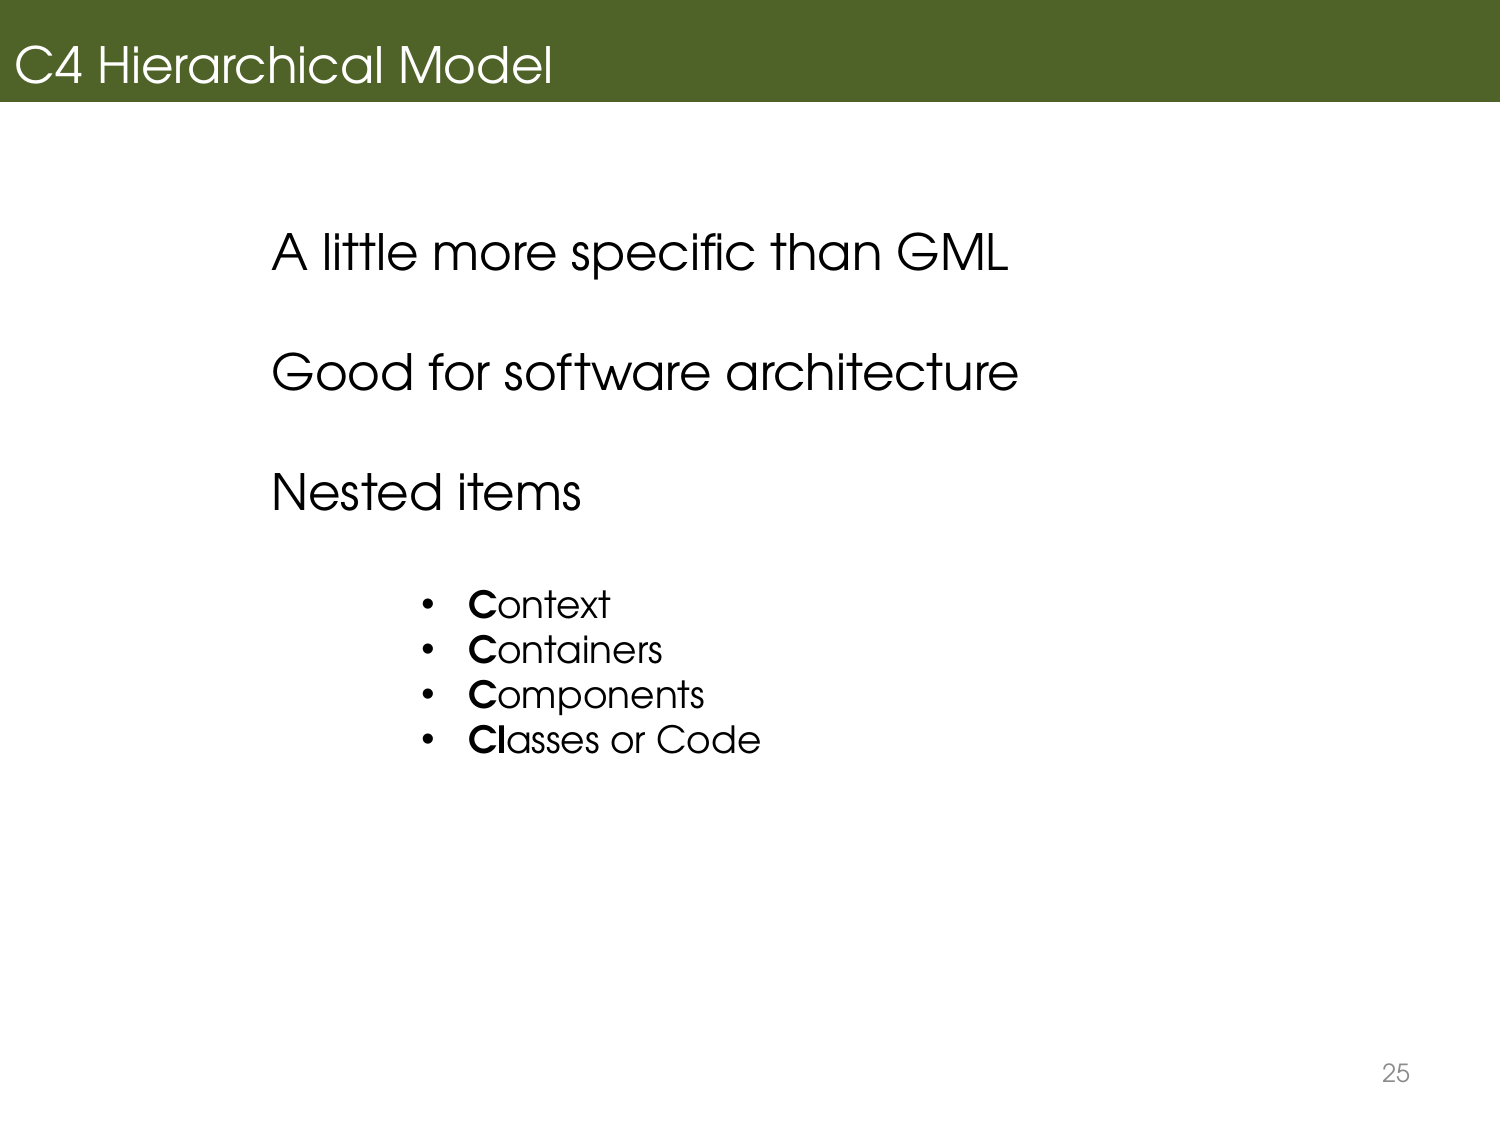

C4 Hierarchical Model
A little more specific than GML

Good for software architecture

Nested items

Context
Containers
Components
Classes or Code
25